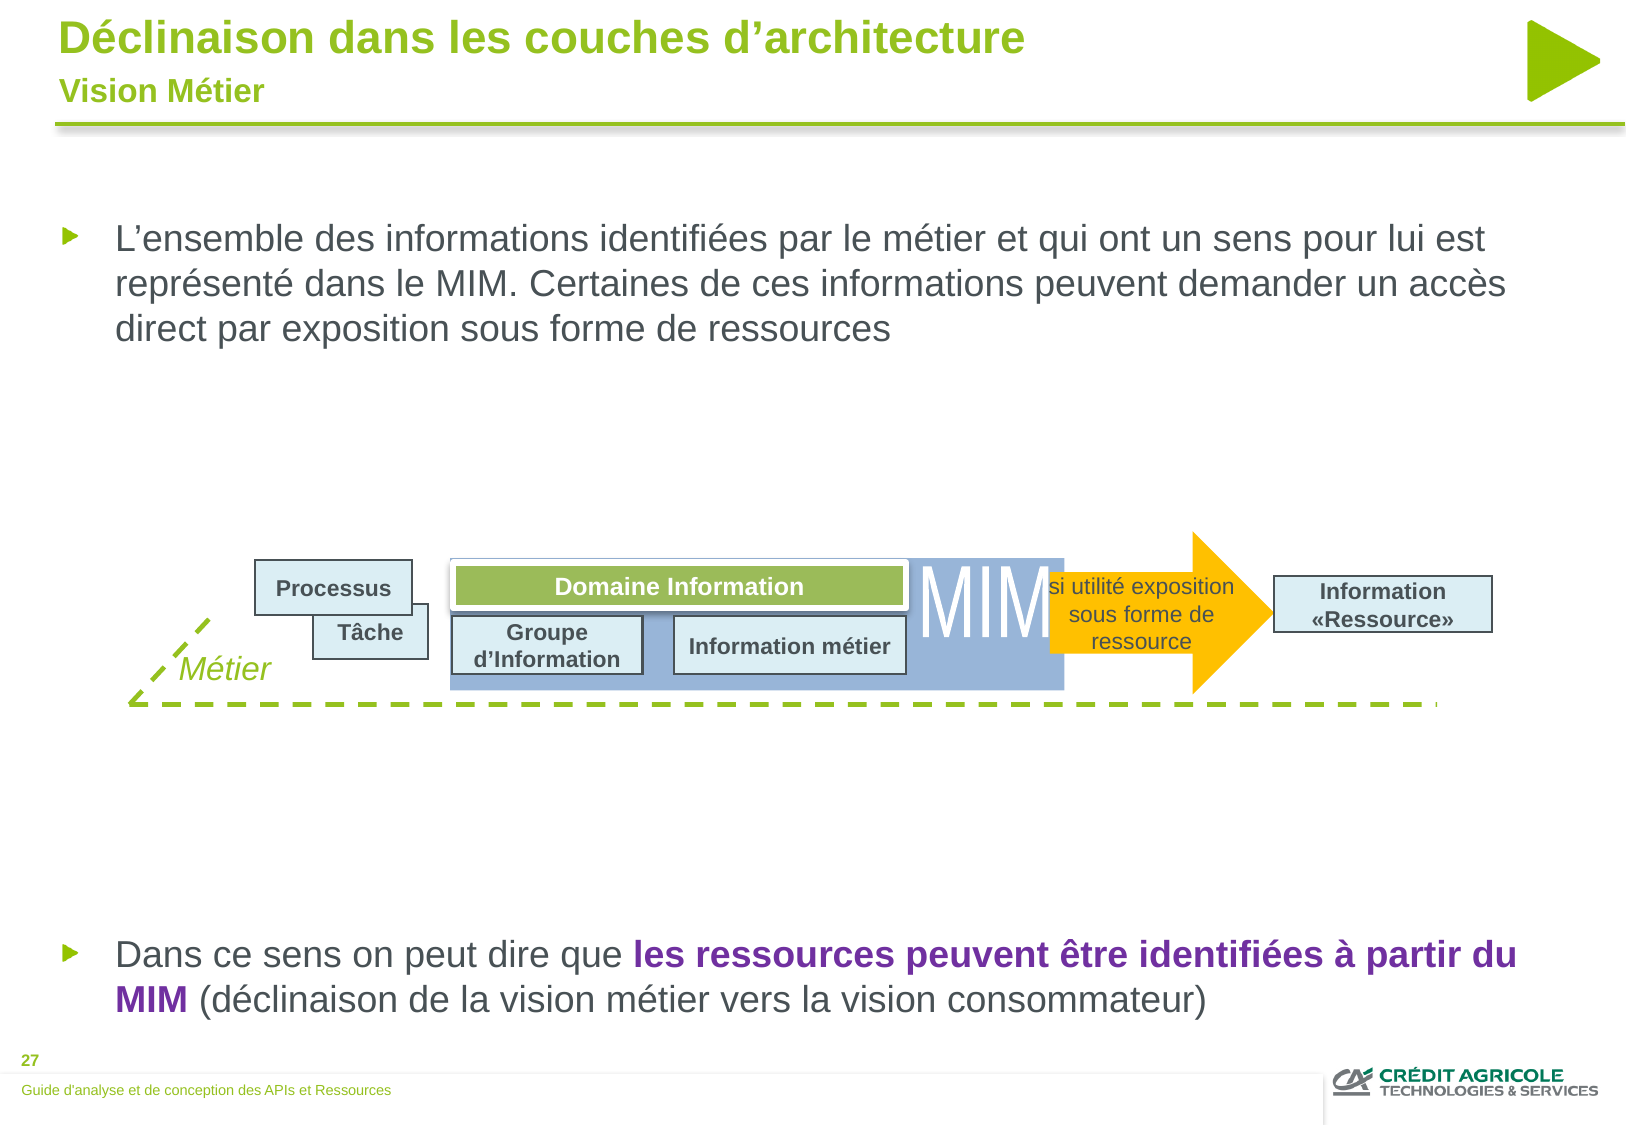

Déclinaison dans les couches d’architecture
Vision Métier
L’ensemble des informations identifiées par le métier et qui ont un sens pour lui est représenté dans le MIM. Certaines de ces informations peuvent demander un accès direct par exposition sous forme de ressources

Dans ce sens on peut dire que les ressources peuvent être identifiées à partir du MIM (déclinaison de la vision métier vers la vision consommateur)

si utilité exposition
 sous forme de
ressource

Processus
Domaine Information
MIM
Tâche

Groupe d’Information
Information métier
Métier

Information «Ressource»

Guide d'analyse et de conception des APIs et Ressources